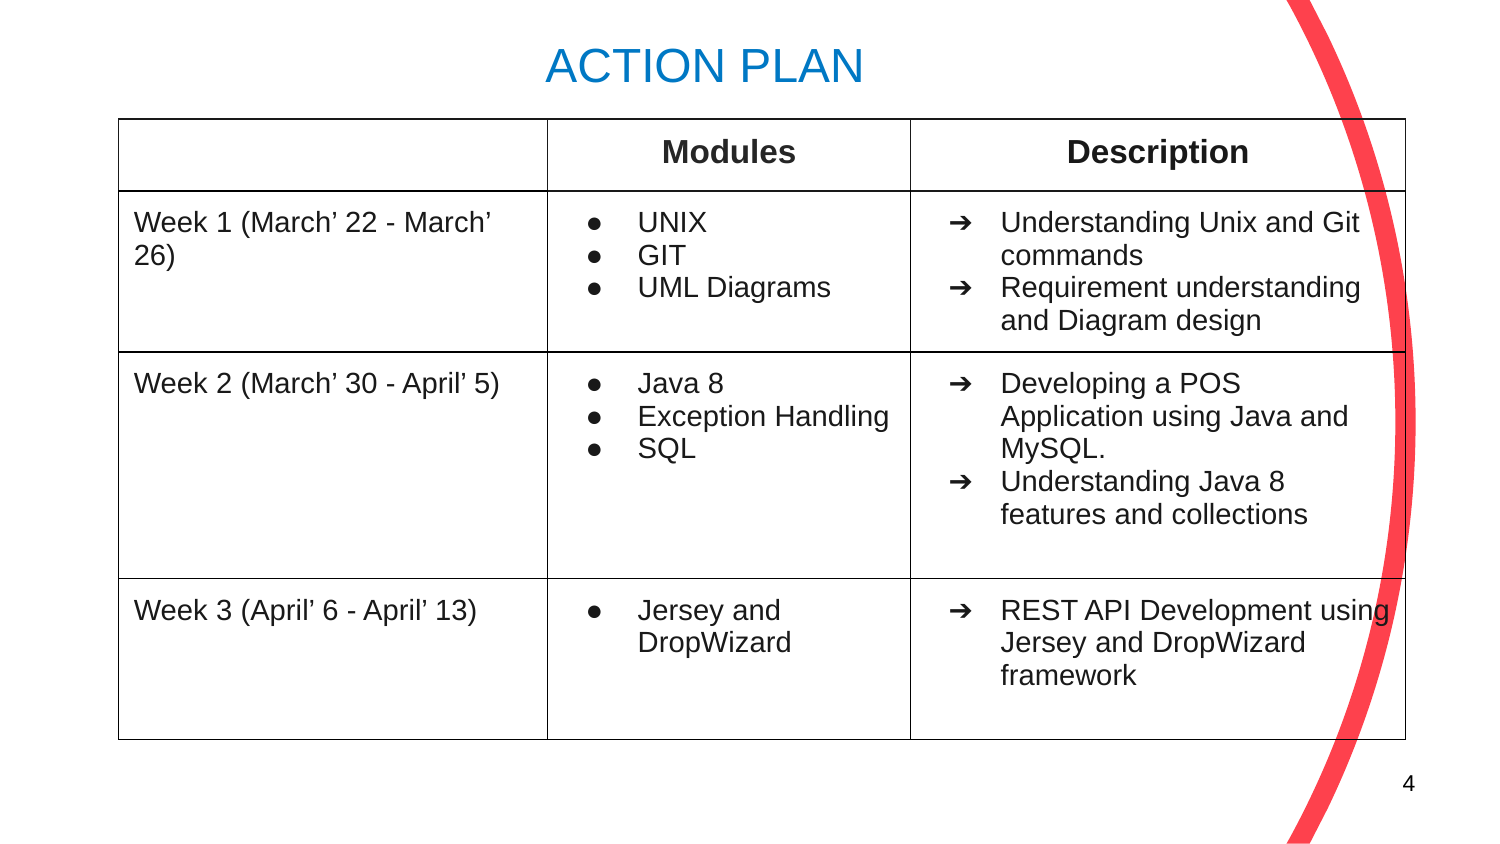

ACTION PLAN
|  | Modules | Description |
| --- | --- | --- |
| Week 1 (March’ 22 - March’ 26) | UNIX GIT UML Diagrams | Understanding Unix and Git commands Requirement understanding and Diagram design |
| Week 2 (March’ 30 - April’ 5) | Java 8 Exception Handling SQL | Developing a POS Application using Java and MySQL. Understanding Java 8 features and collections |
| Week 3 (April’ 6 - April’ 13) | Jersey and DropWizard | REST API Development using Jersey and DropWizard framework |
4